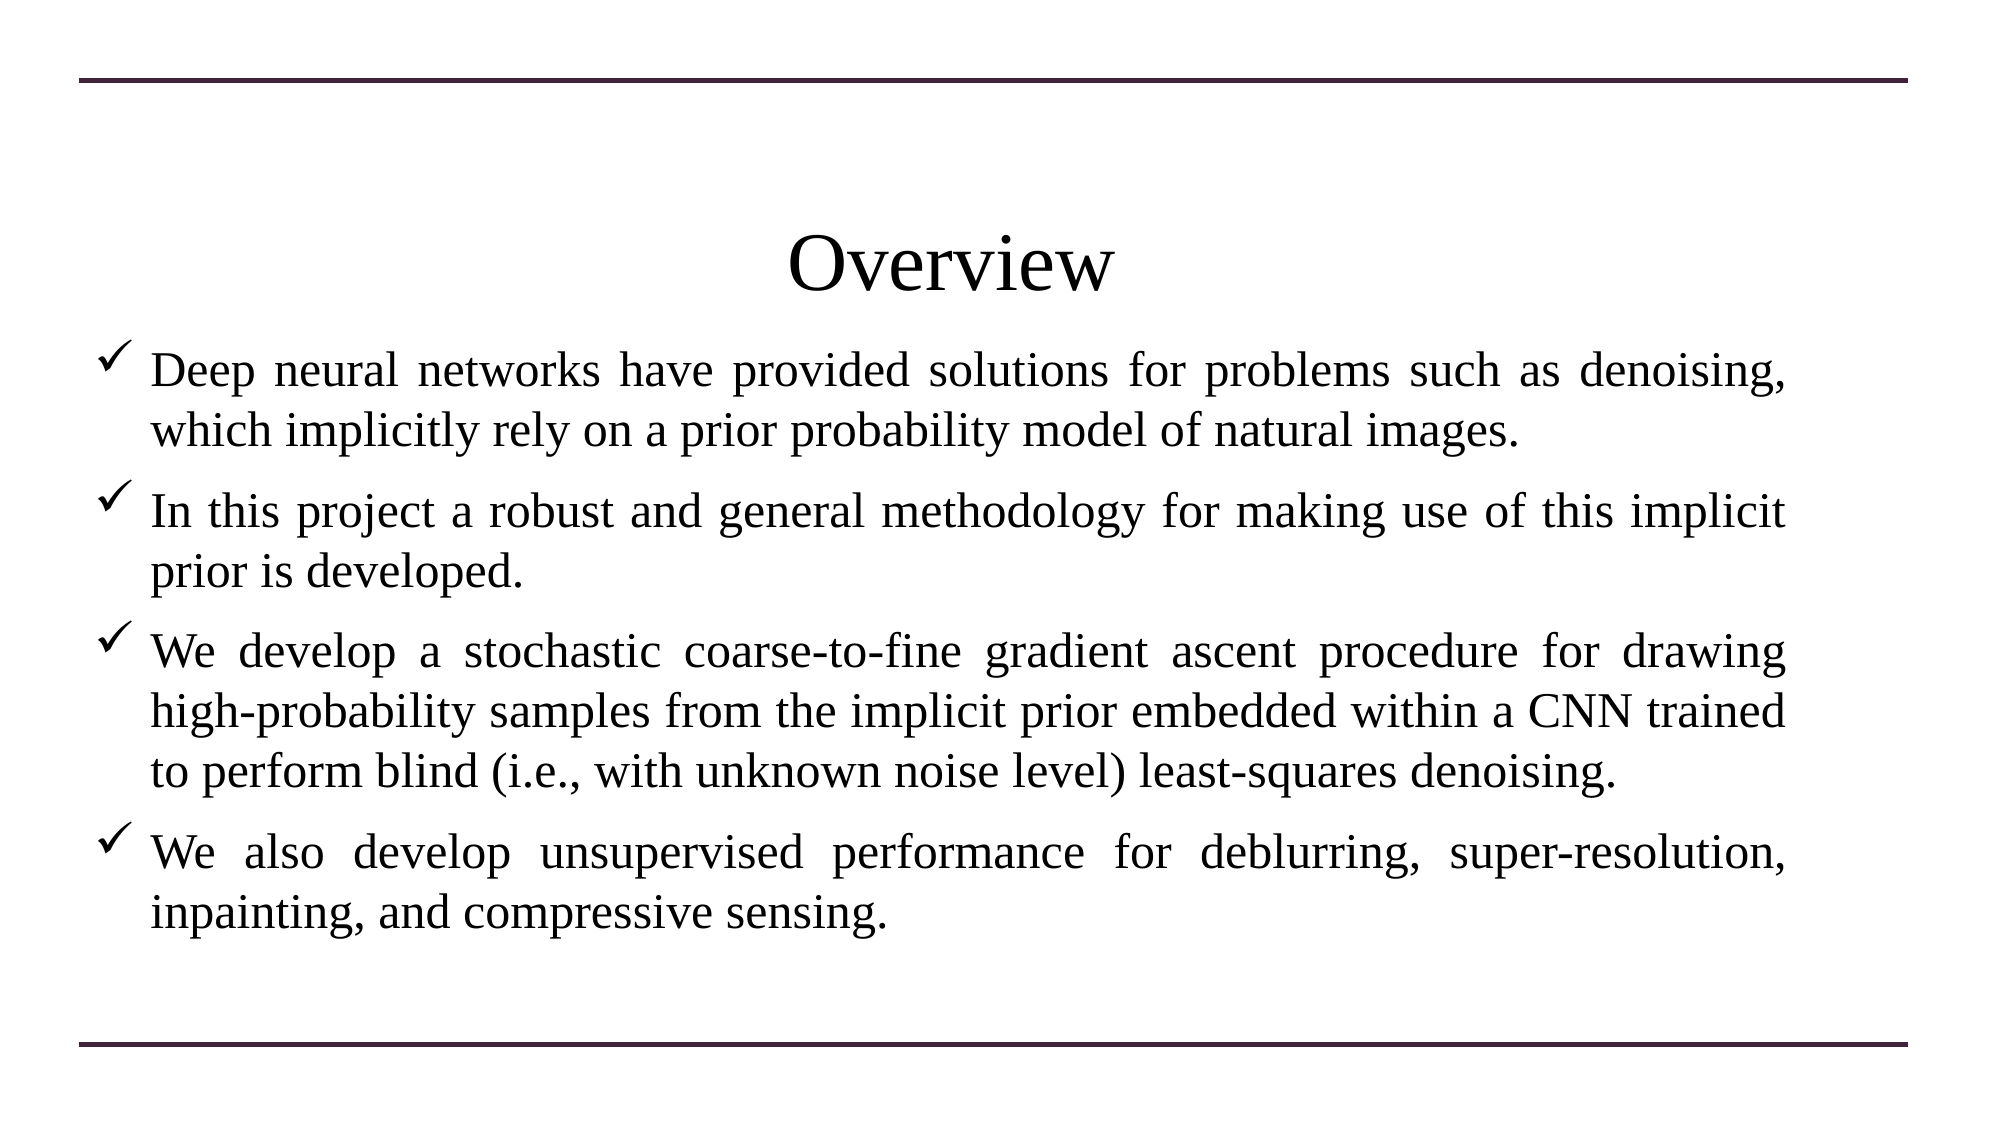

# Overview
Deep neural networks have provided solutions for problems such as denoising, which implicitly rely on a prior probability model of natural images.
In this project a robust and general methodology for making use of this implicit prior is developed.
We develop a stochastic coarse-to-fine gradient ascent procedure for drawing high-probability samples from the implicit prior embedded within a CNN trained to perform blind (i.e., with unknown noise level) least-squares denoising.
We also develop unsupervised performance for deblurring, super-resolution, inpainting, and compressive sensing.